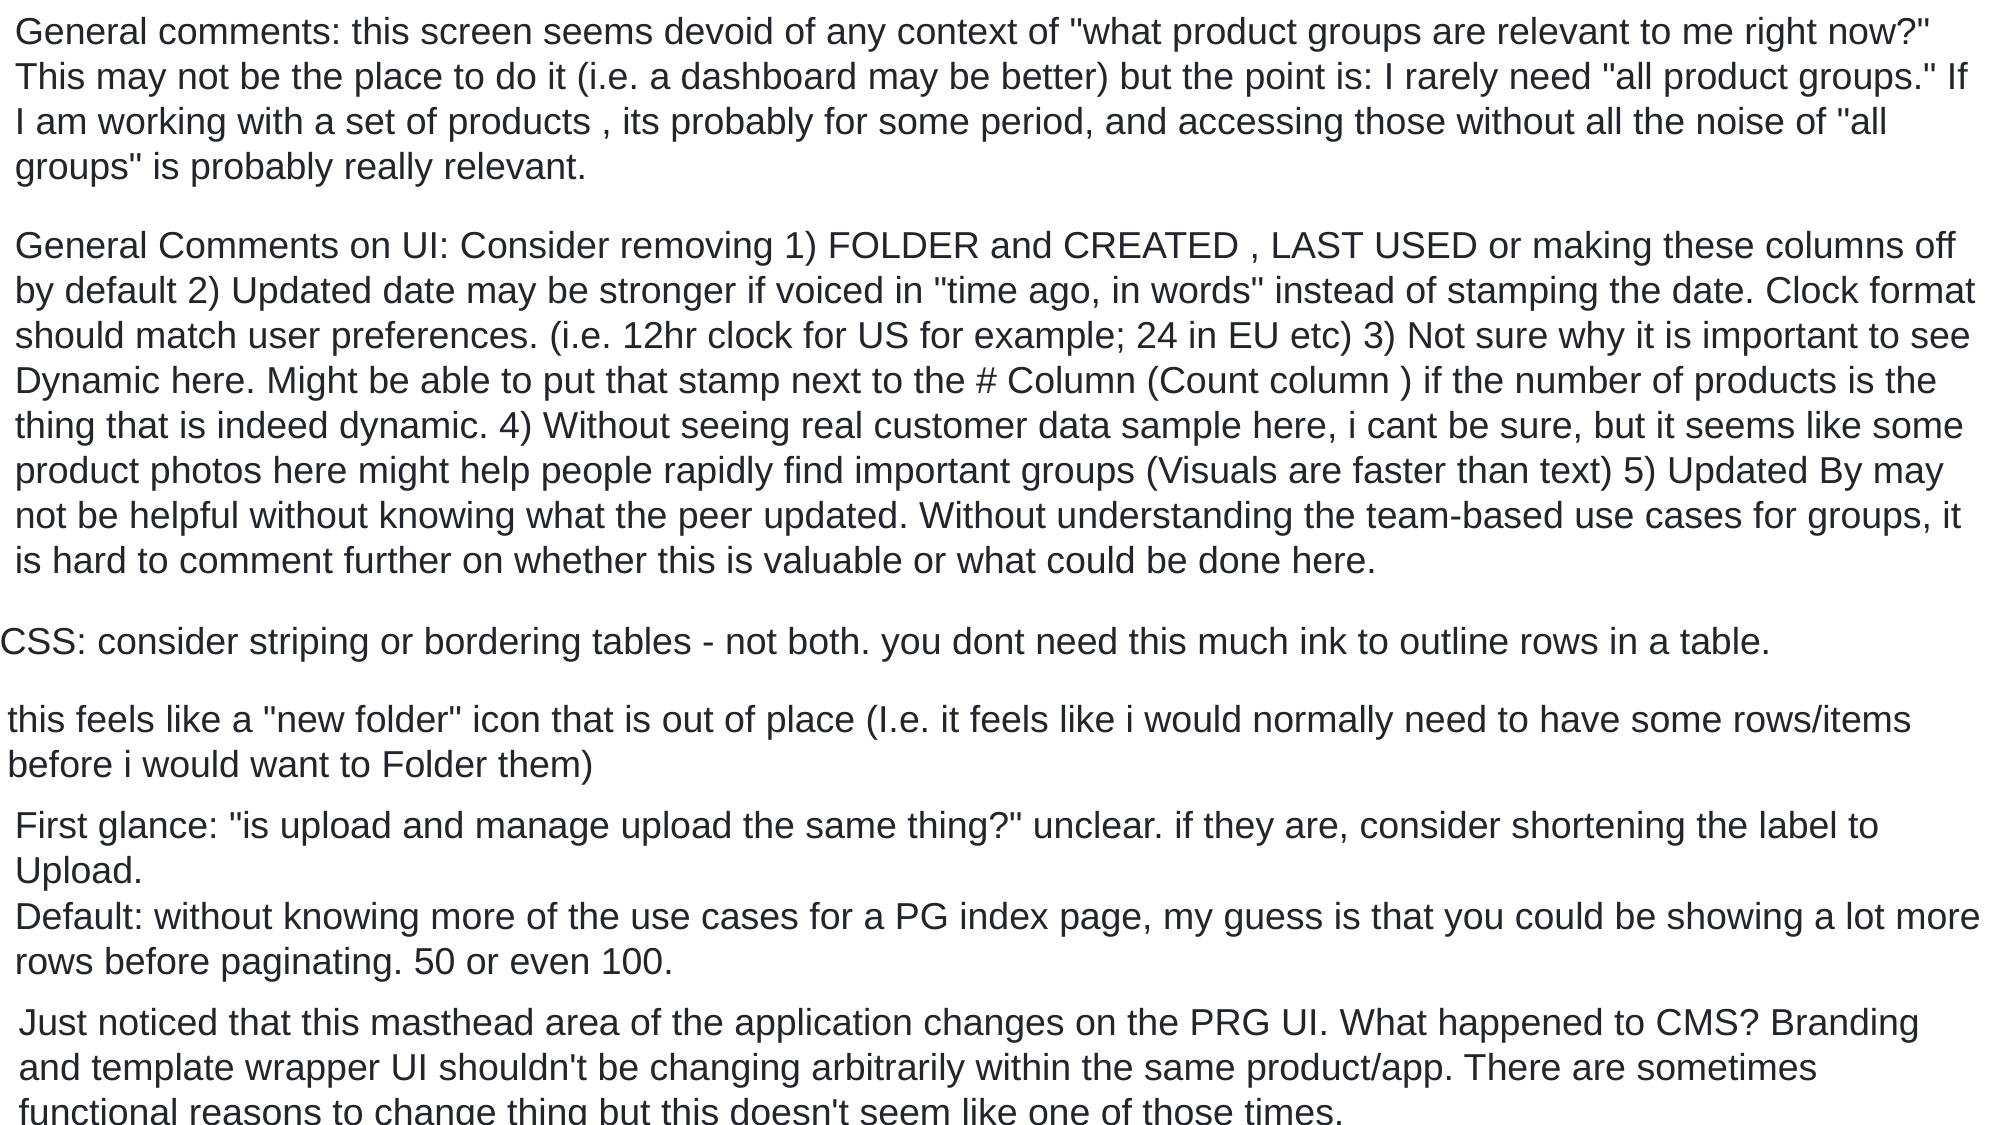

General comments: this screen seems devoid of any context of "what product groups are relevant to me right now?" This may not be the place to do it (i.e. a dashboard may be better) but the point is: I rarely need "all product groups." If I am working with a set of products , its probably for some period, and accessing those without all the noise of "all groups" is probably really relevant.
General Comments on UI: Consider removing 1) FOLDER and CREATED , LAST USED or making these columns off by default 2) Updated date may be stronger if voiced in "time ago, in words" instead of stamping the date. Clock format should match user preferences. (i.e. 12hr clock for US for example; 24 in EU etc) 3) Not sure why it is important to see Dynamic here. Might be able to put that stamp next to the # Column (Count column ) if the number of products is the thing that is indeed dynamic. 4) Without seeing real customer data sample here, i cant be sure, but it seems like some product photos here might help people rapidly find important groups (Visuals are faster than text) 5) Updated By may not be helpful without knowing what the peer updated. Without understanding the team-based use cases for groups, it is hard to comment further on whether this is valuable or what could be done here.
CSS: consider striping or bordering tables - not both. you dont need this much ink to outline rows in a table.
this feels like a "new folder" icon that is out of place (I.e. it feels like i would normally need to have some rows/items before i would want to Folder them)
First glance: "is upload and manage upload the same thing?" unclear. if they are, consider shortening the label to Upload.
Default: without knowing more of the use cases for a PG index page, my guess is that you could be showing a lot more rows before paginating. 50 or even 100.
Just noticed that this masthead area of the application changes on the PRG UI. What happened to CMS? Branding and template wrapper UI shouldn't be changing arbitrarily within the same product/app. There are sometimes functional reasons to change thing but this doesn't seem like one of those times.